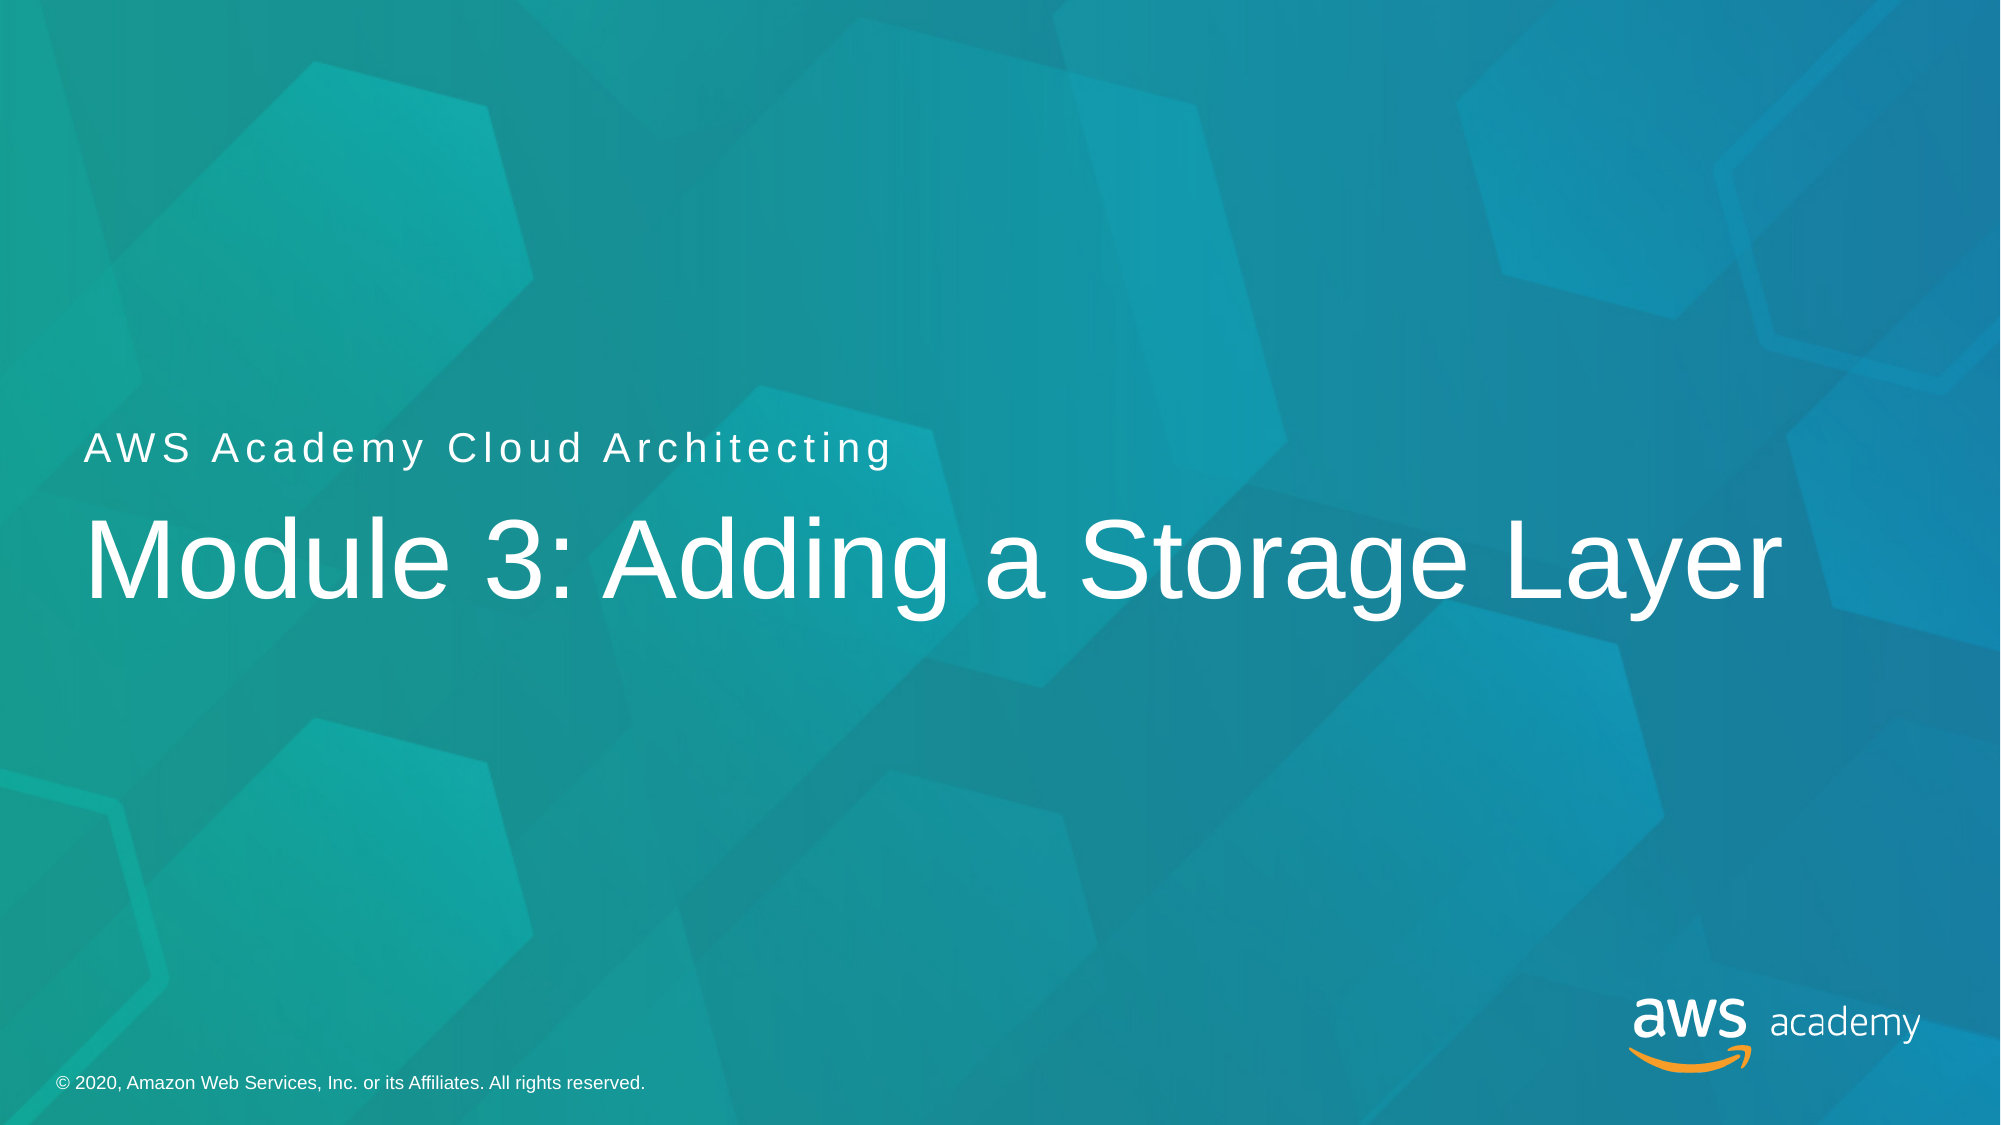

AWS Academy Cloud Architecting

# Module 3: Adding a Storage Layer
© 2020, Amazon Web Services, Inc. or its Affiliates. All rights reserved.